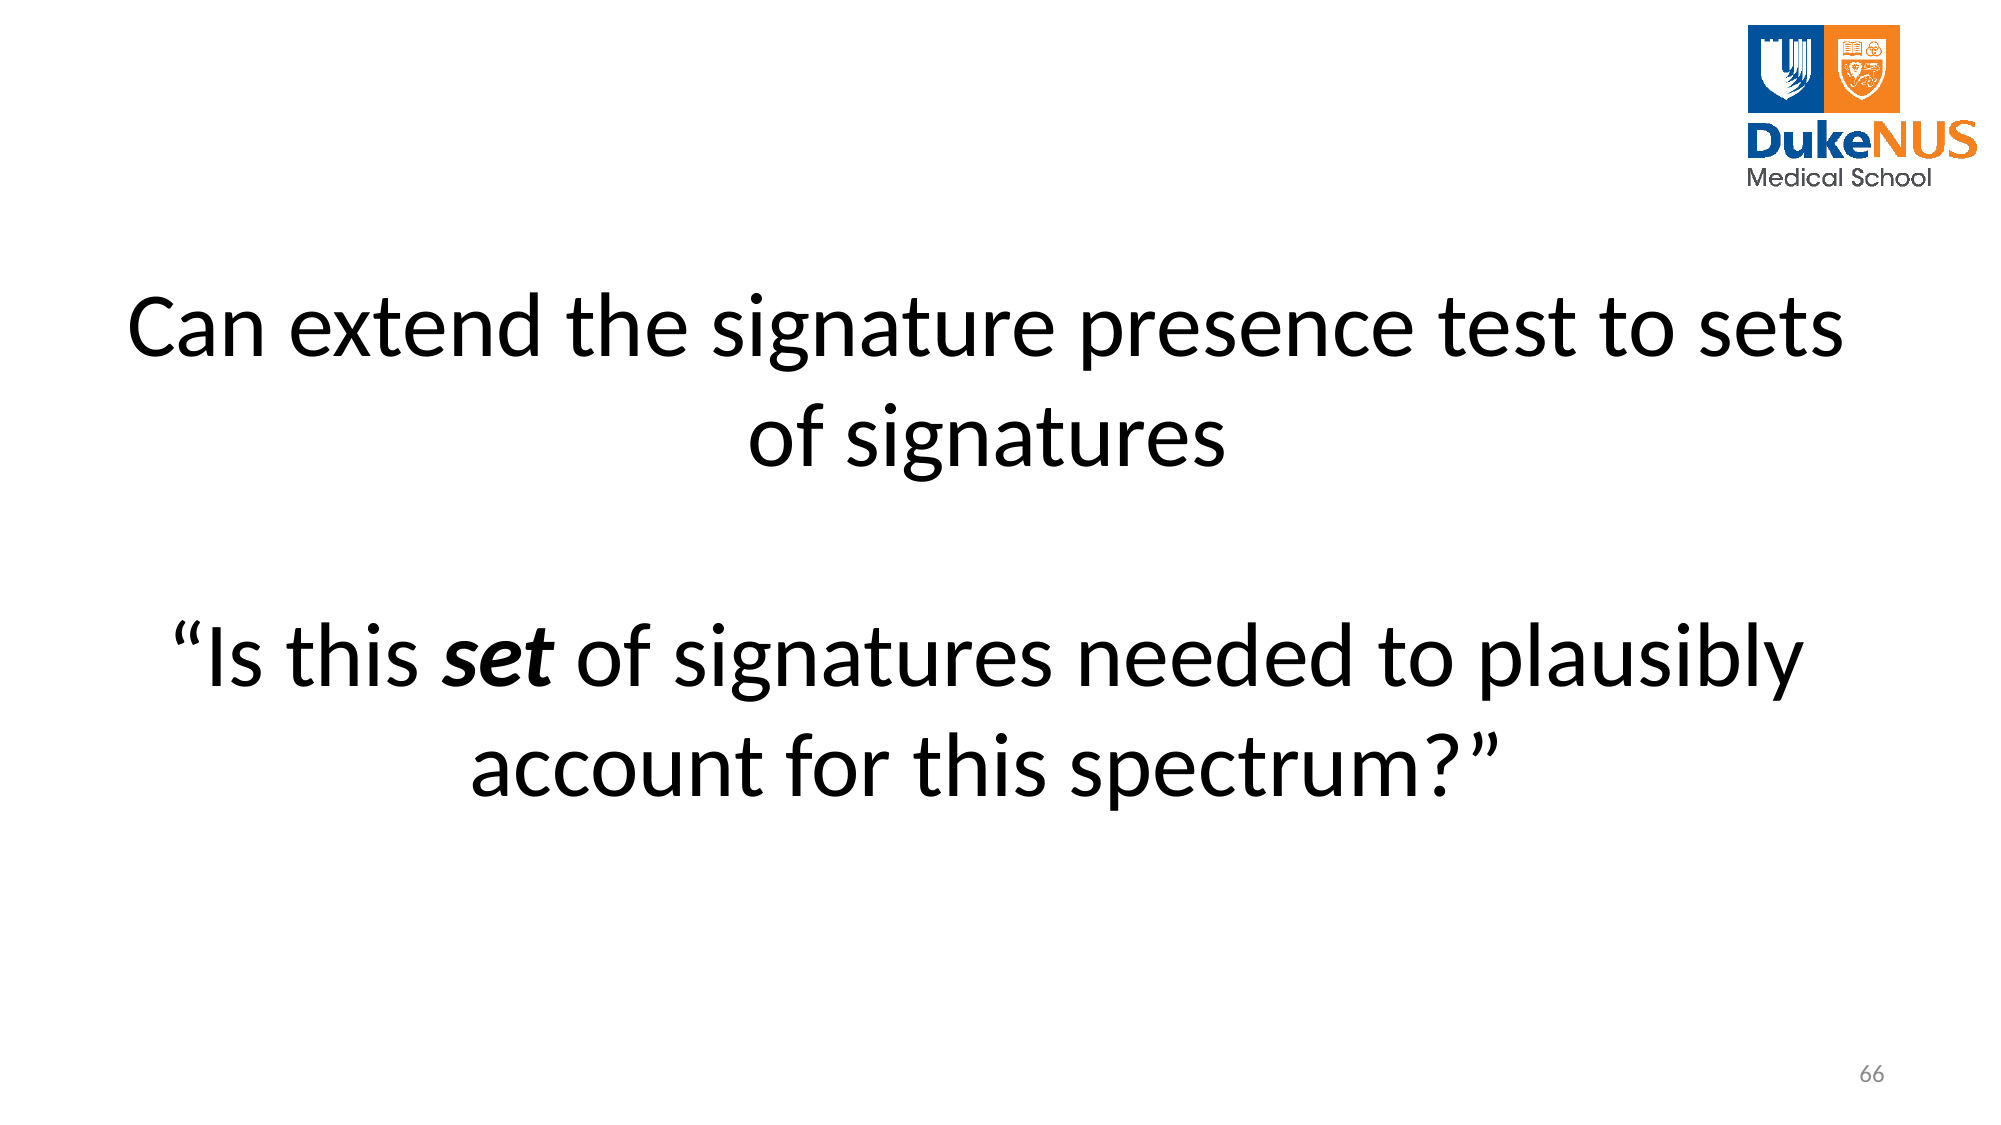

# Can extend the signature presence test to sets of signatures “Is this set of signatures needed to plausibly account for this spectrum?”
66